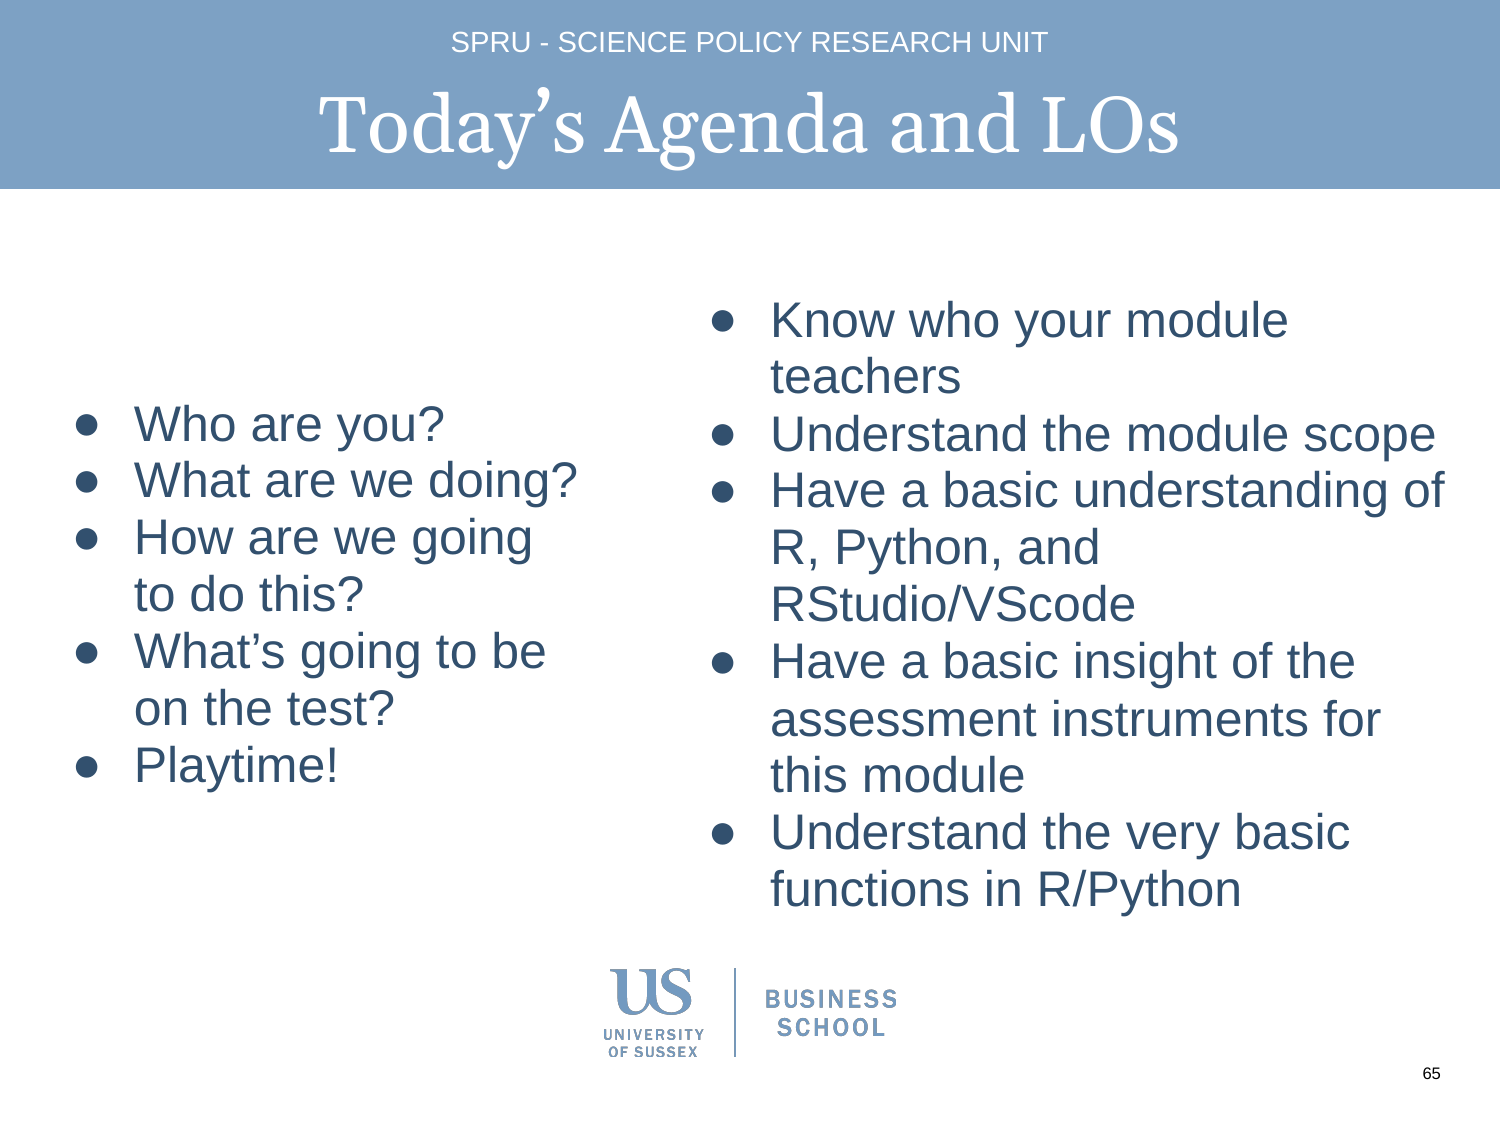

# Today’s Agenda and LOs
Who are you?
What are we doing?
How are we going to do this?
What’s going to be on the test?
Playtime!
Know who your module teachers
Understand the module scope
Have a basic understanding of R, Python, and RStudio/VScode
Have a basic insight of the assessment instruments for this module
Understand the very basic functions in R/Python